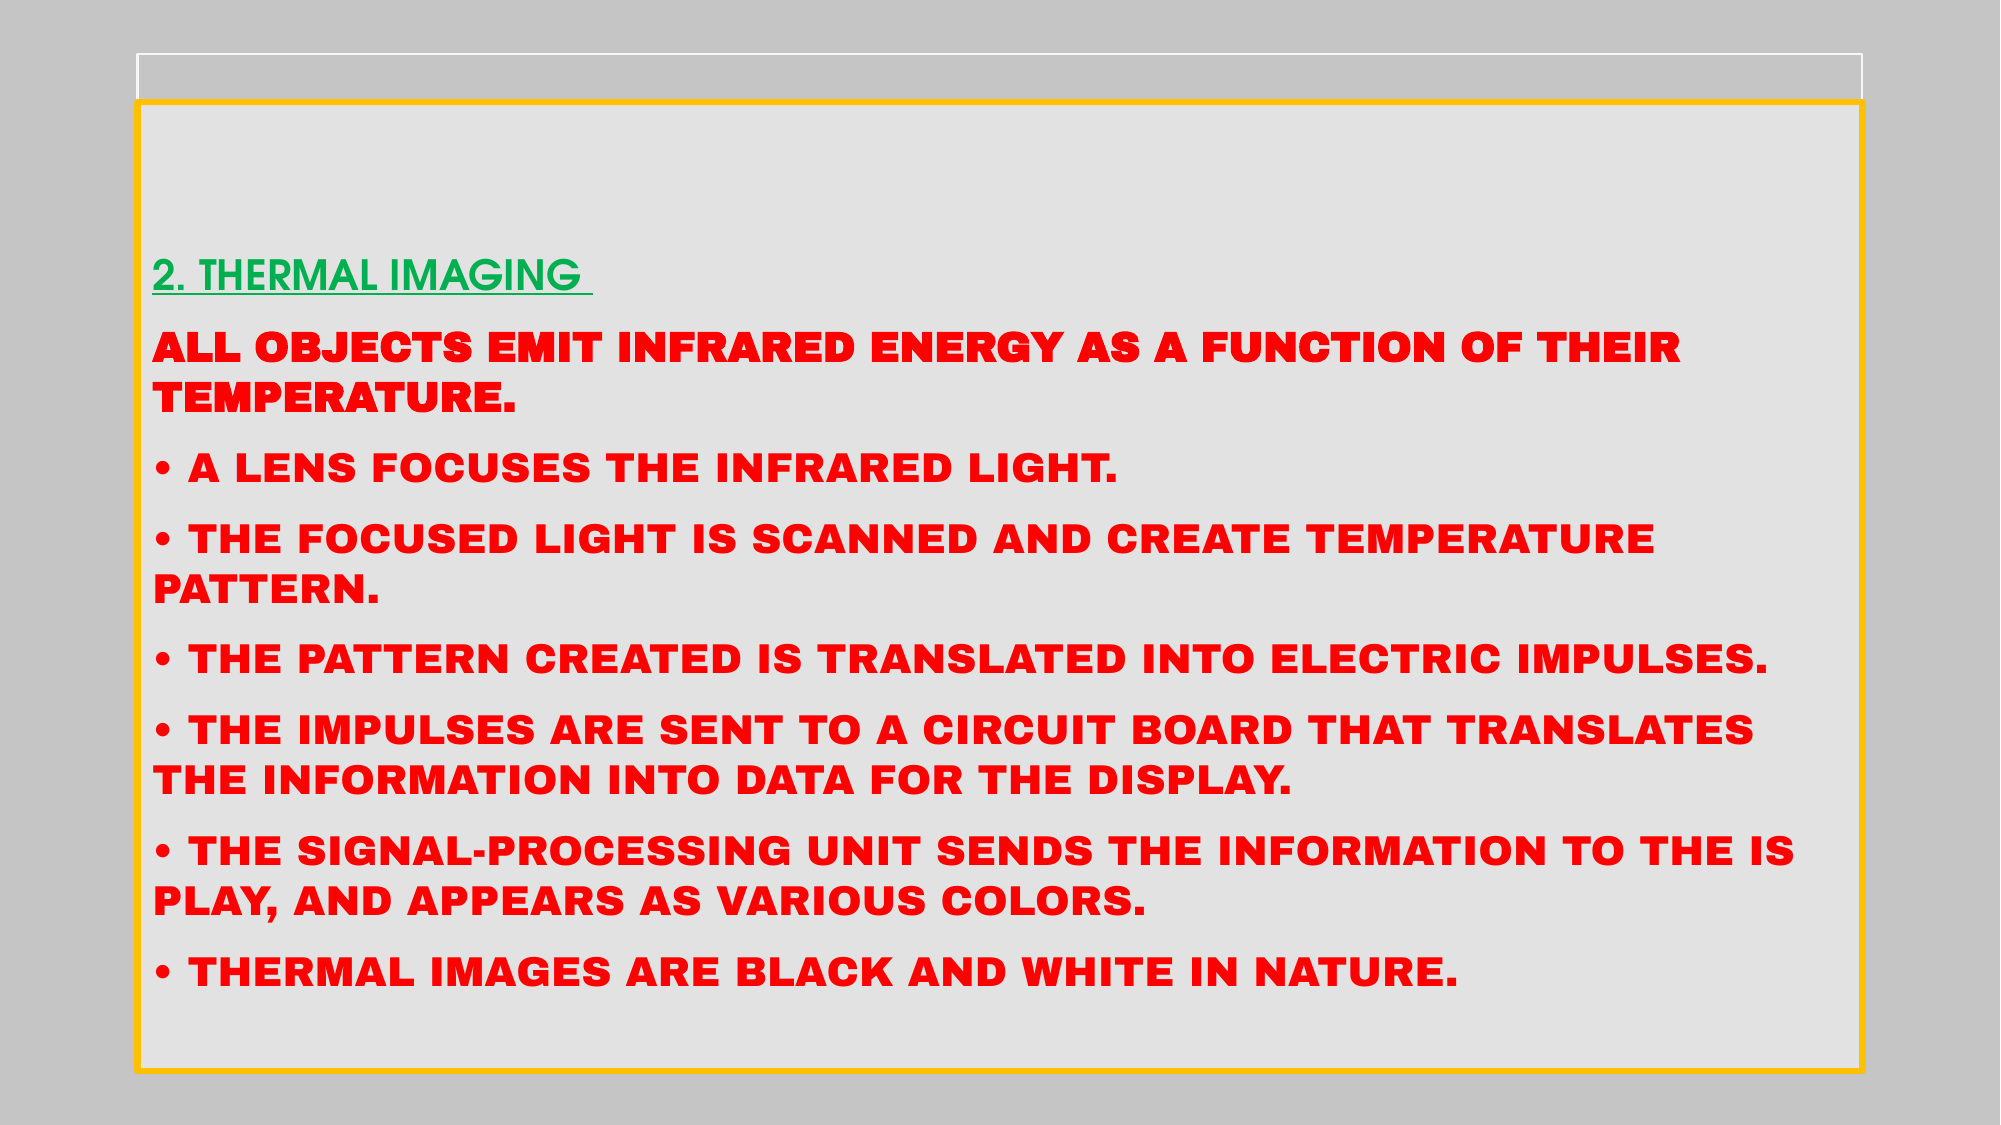

#

2. Thermal Imaging
All objects emit infrared energy as a function of their temperature.
• A lens focuses the infrared light.
• The focused light is scanned and create temperature pattern.
• The pattern created is translated into electric impulses.
• The impulses are sent to a circuit board that translates the information into data for the display.
• The signal-processing unit sends the information to the is play, and appears as various colors.
• Thermal images are black and white in nature.